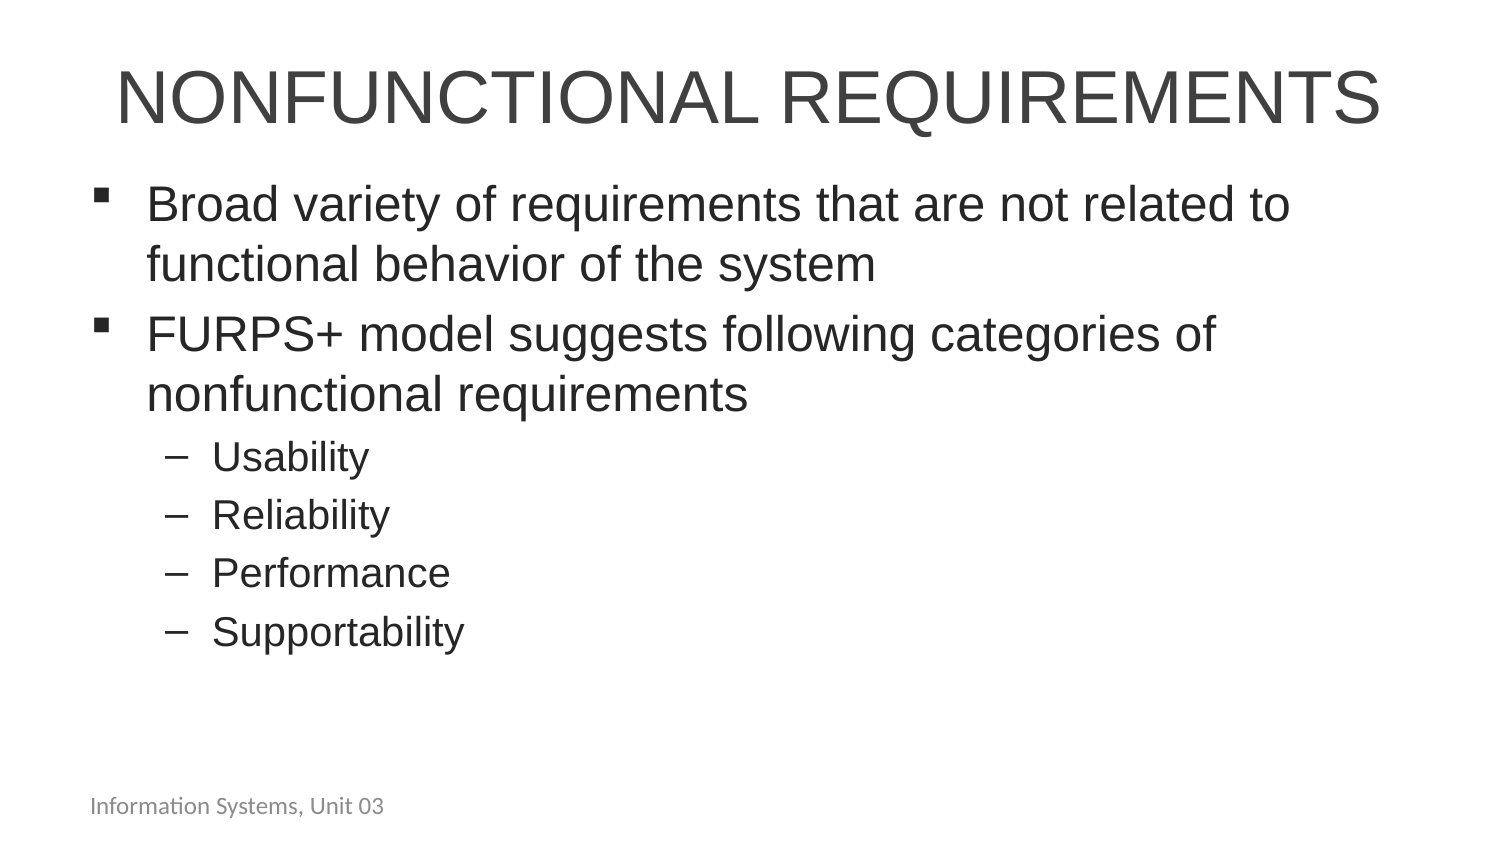

# Nonfunctional requirements
Broad variety of requirements that are not related to functional behavior of the system
FURPS+ model suggests following categories of nonfunctional requirements
Usability
Reliability
Performance
Supportability
Information Systems, Unit 03
30